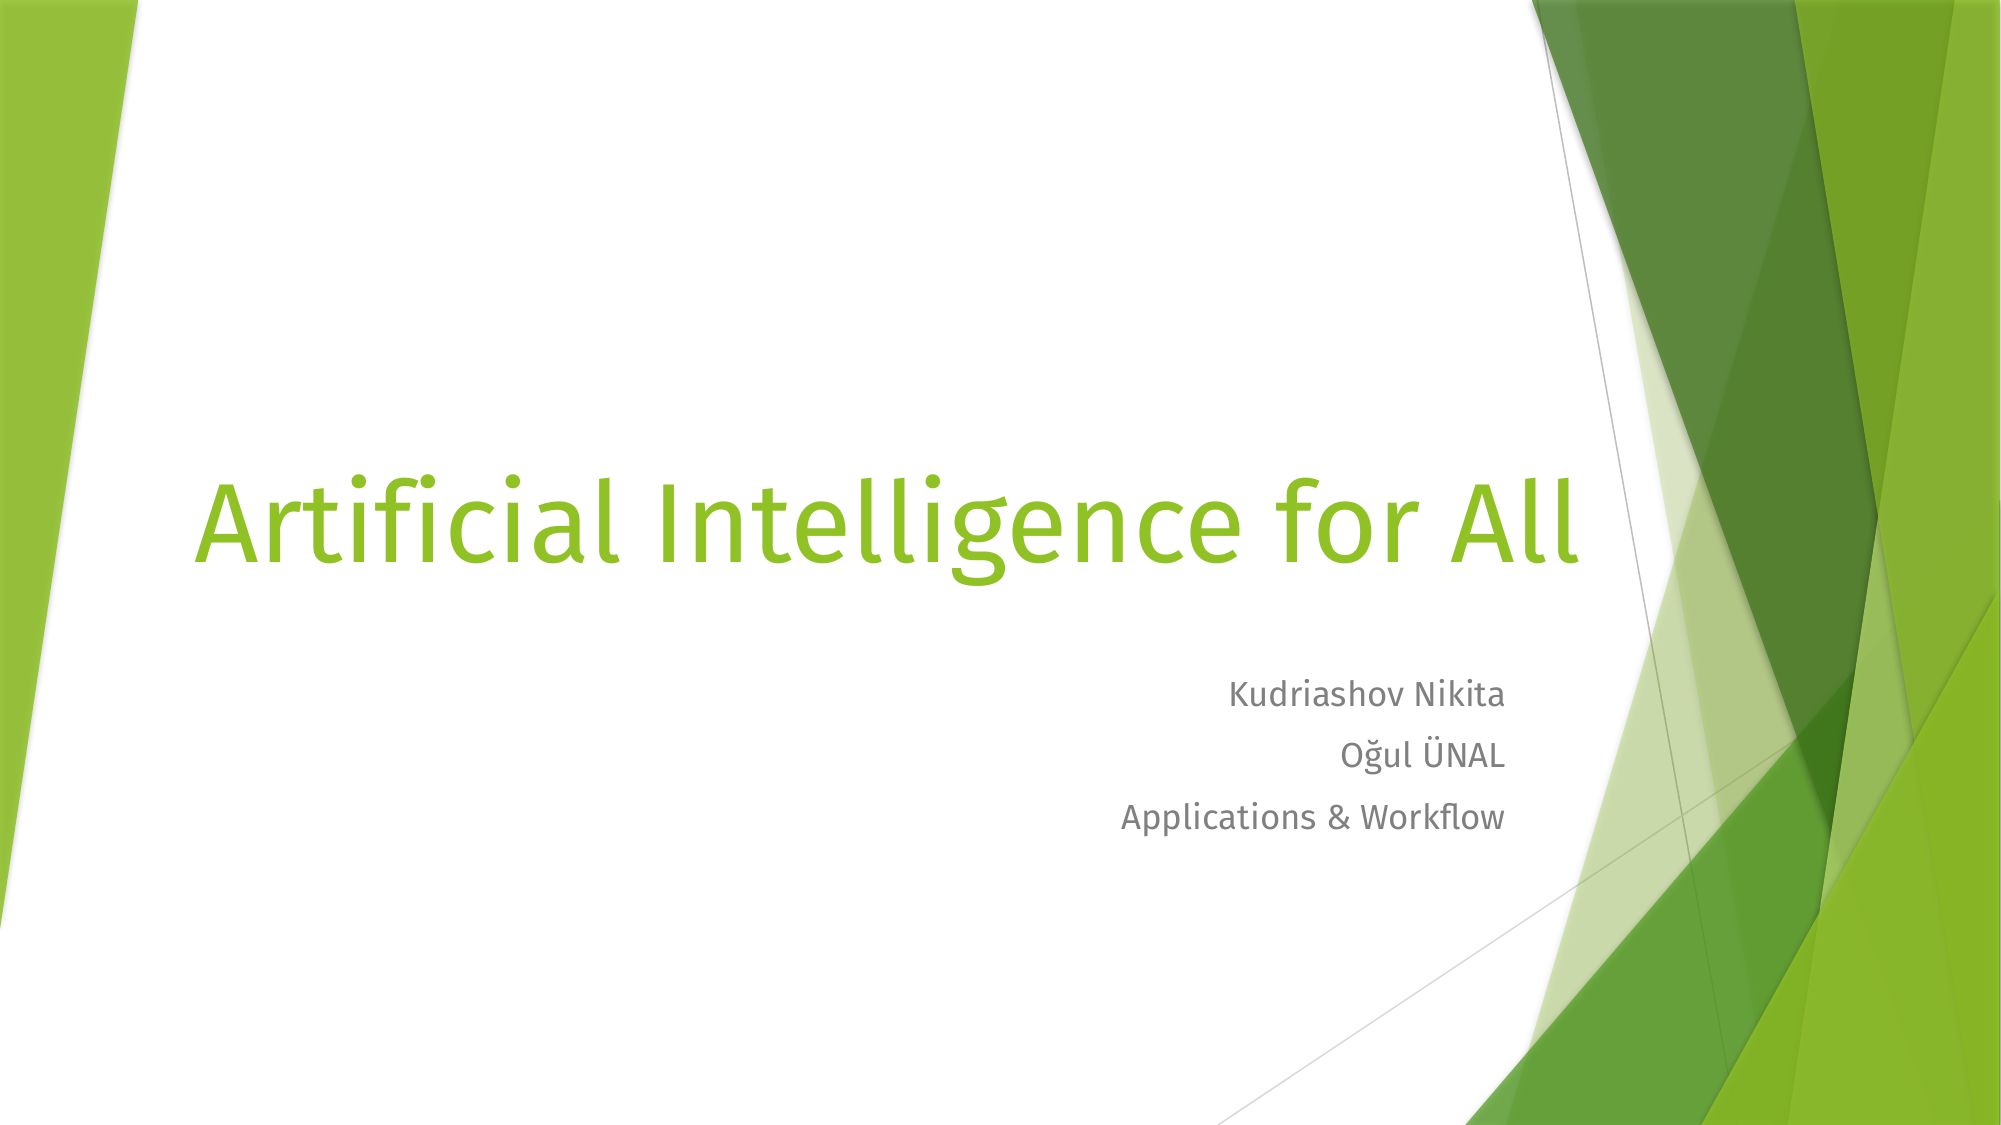

# Artificial Intelligence for All
Kudriashov Nikita
Oğul ÜNAL
Applications & Workflow